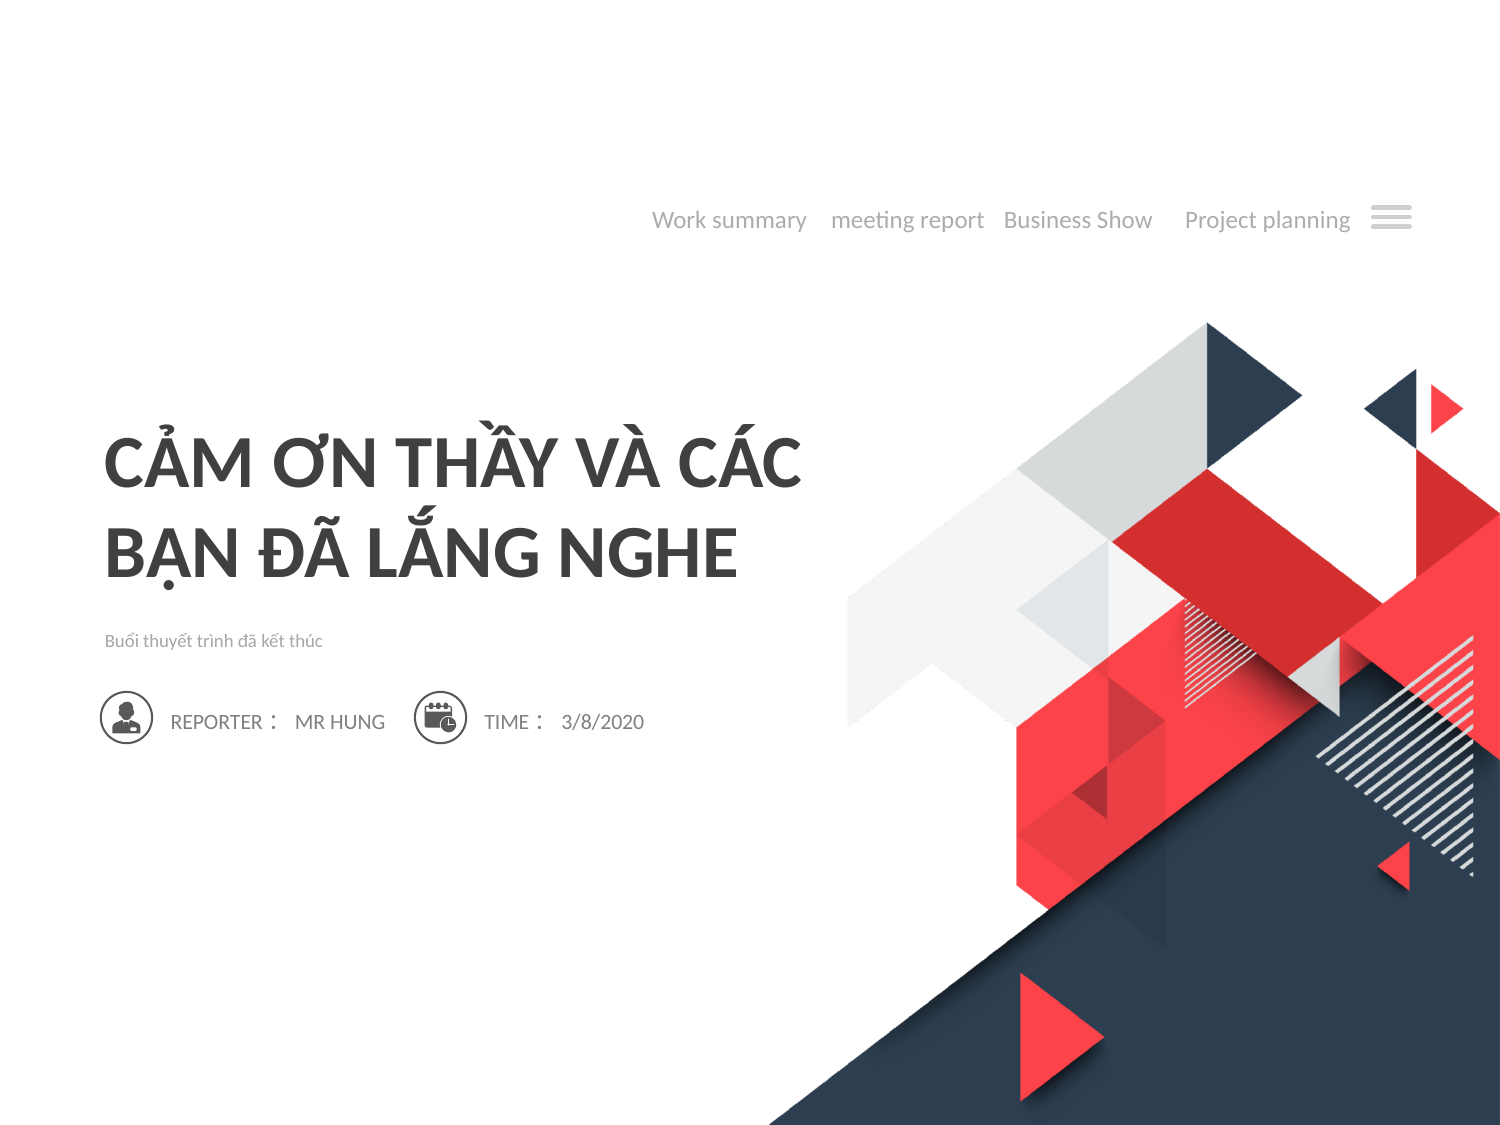

Work summary
meeting report
Business Show
Project planning
CẢM ƠN THẦY VÀ CÁC BẠN ĐÃ LẮNG NGHE
Buổi thuyết trình đã kết thúc

REPORTER：MR HUNG
TIME：3/8/2020